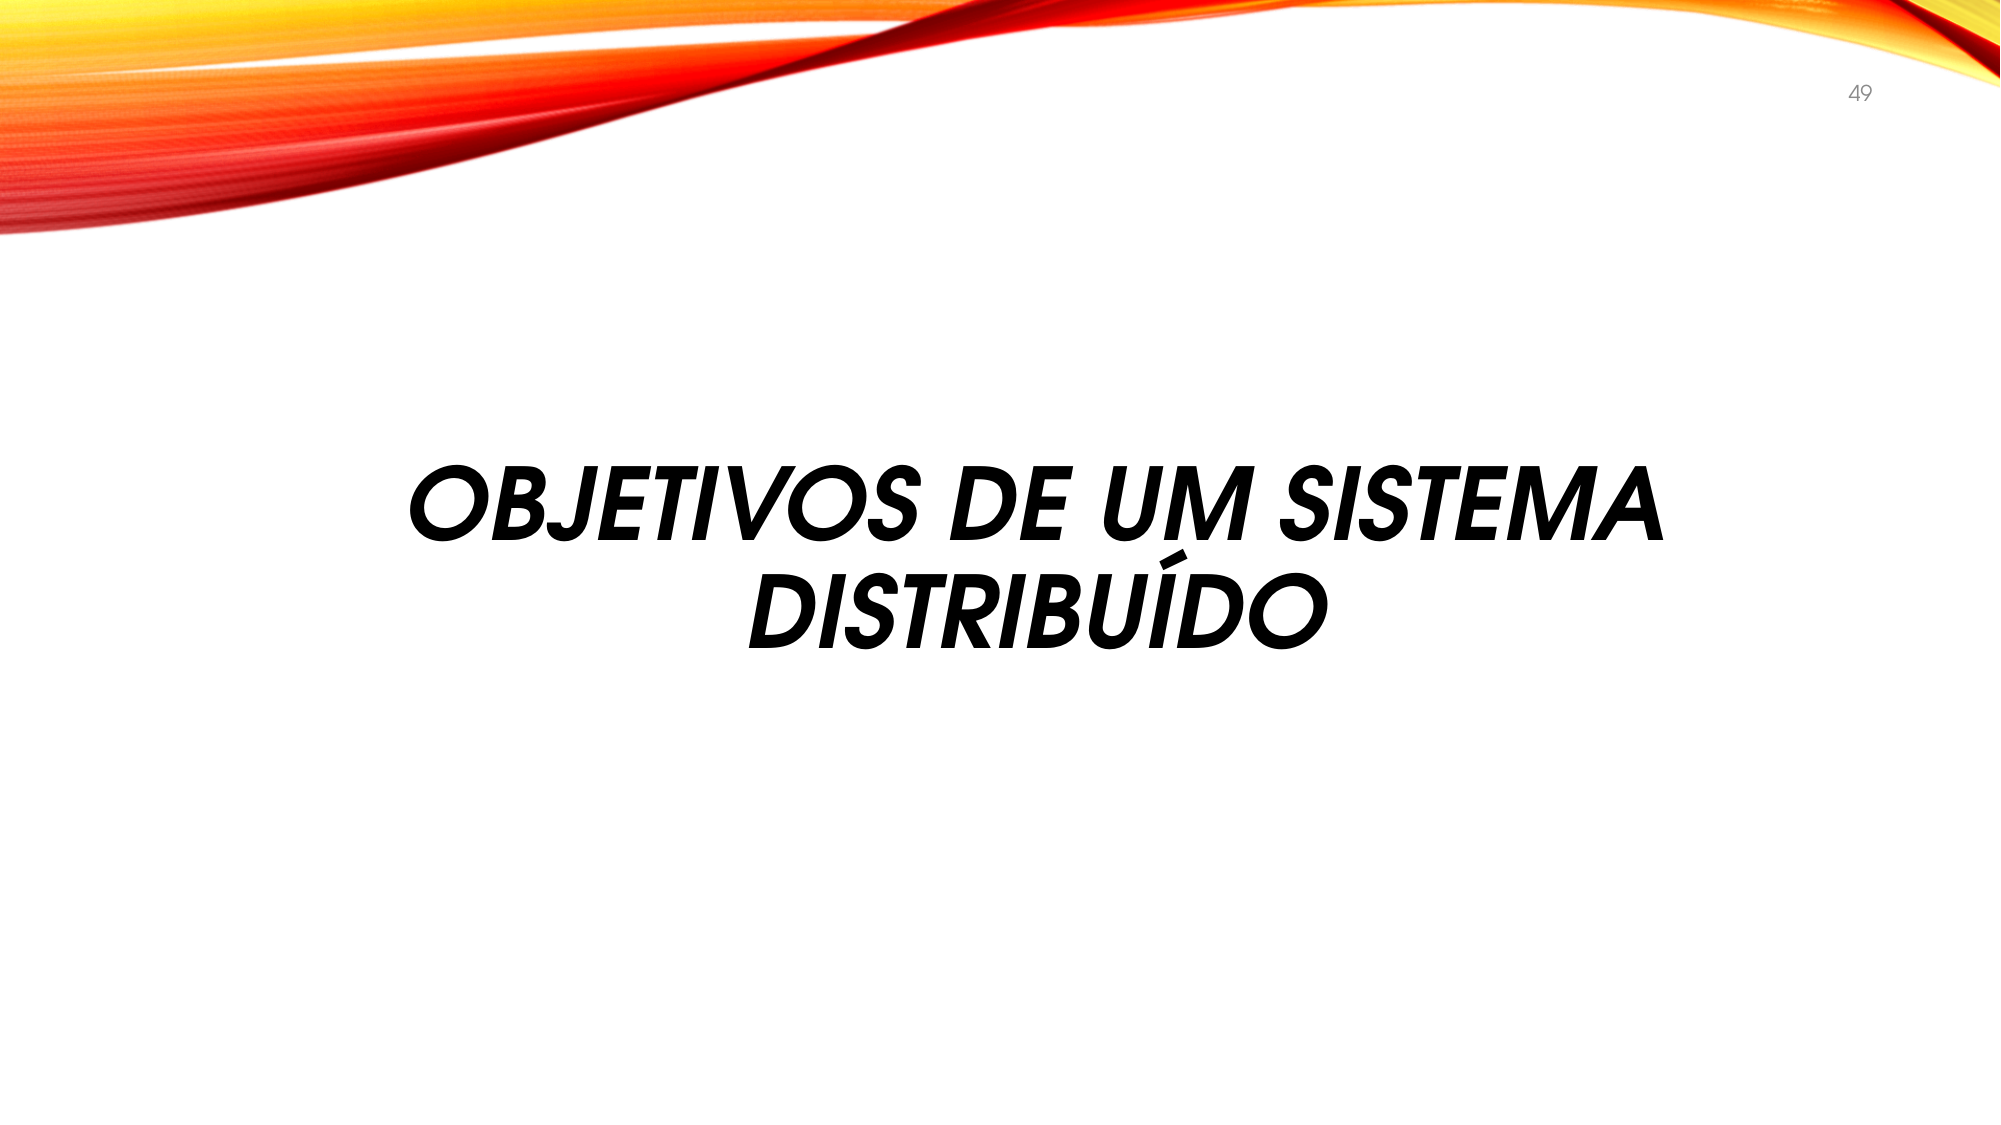

49
# Objetivos de um sistema distribuído